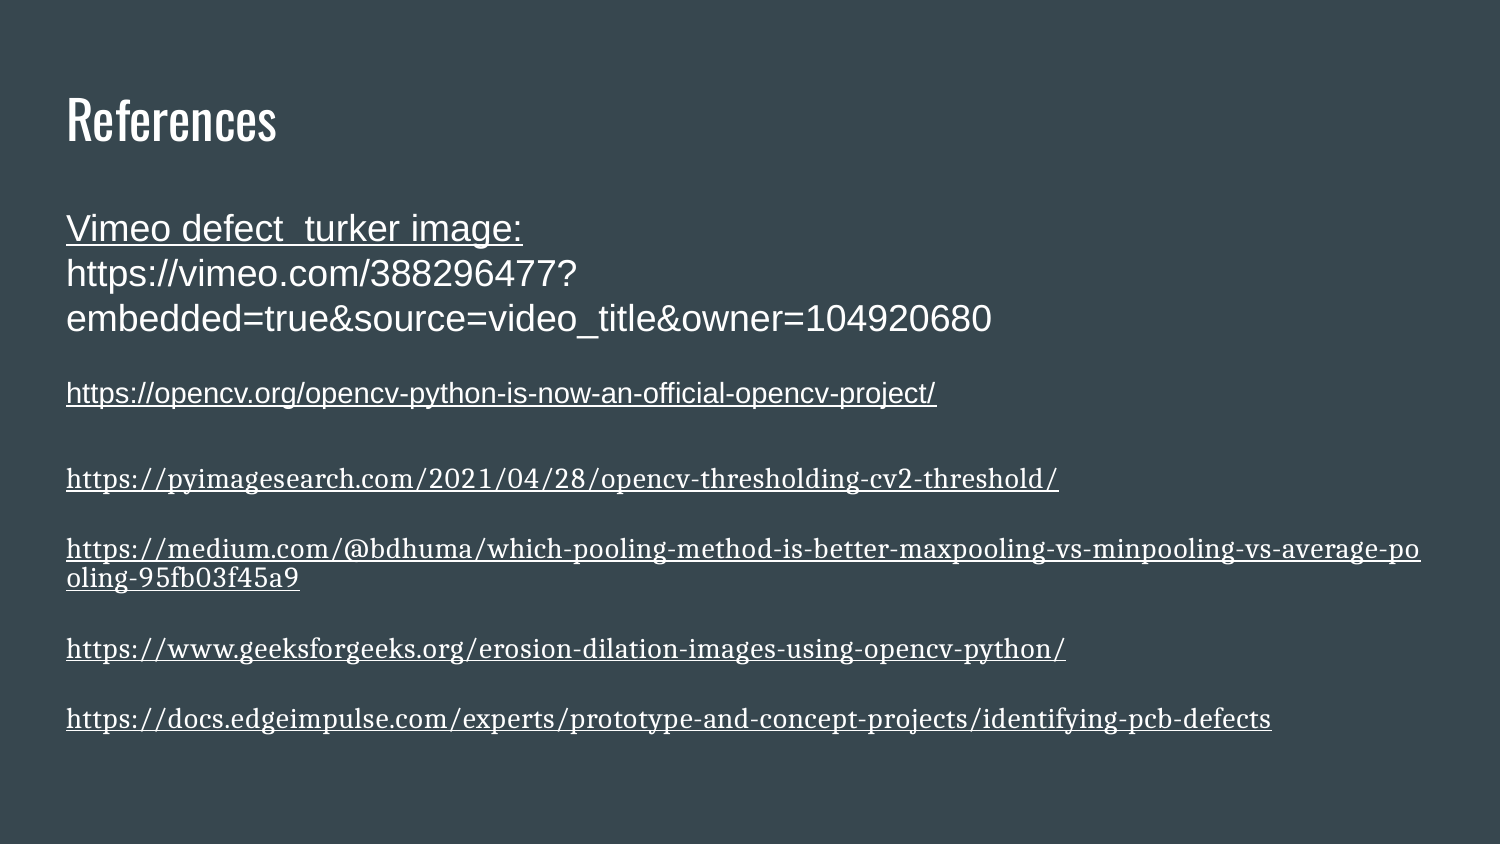

# References
Vimeo defect  turker image:
https://vimeo.com/388296477?embedded=true&source=video_title&owner=104920680

https://opencv.org/opencv-python-is-now-an-official-opencv-project/

https://pyimagesearch.com/2021/04/28/opencv-thresholding-cv2-threshold/

https://medium.com/@bdhuma/which-pooling-method-is-better-maxpooling-vs-minpooling-vs-average-pooling-95fb03f45a9

https://www.geeksforgeeks.org/erosion-dilation-images-using-opencv-python/

https://docs.edgeimpulse.com/experts/prototype-and-concept-projects/identifying-pcb-defects